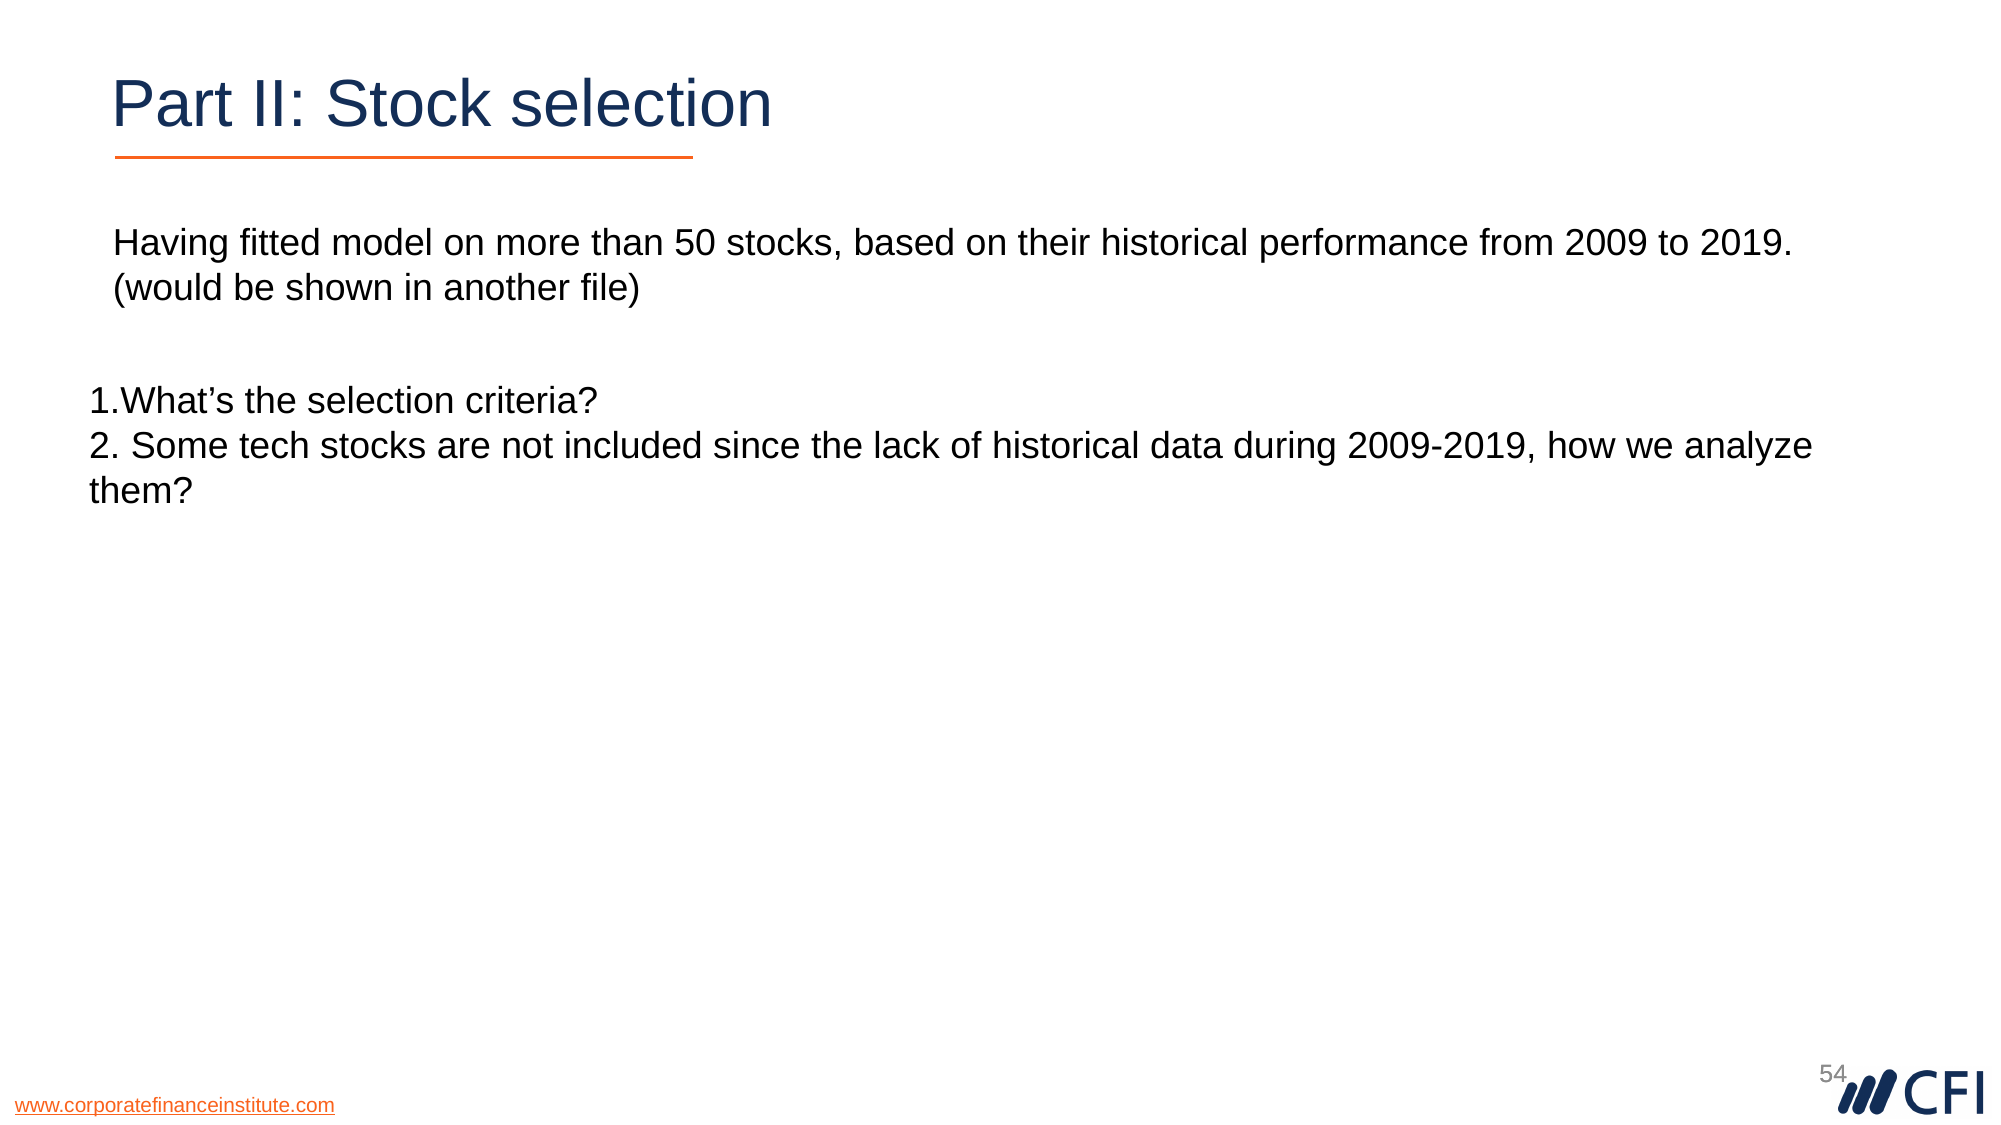

Part II: Stock selection
Having fitted model on more than 50 stocks, based on their historical performance from 2009 to 2019.
(would be shown in another file)
1.What’s the selection criteria?
2. Some tech stocks are not included since the lack of historical data during 2009-2019, how we analyze them?
54
54